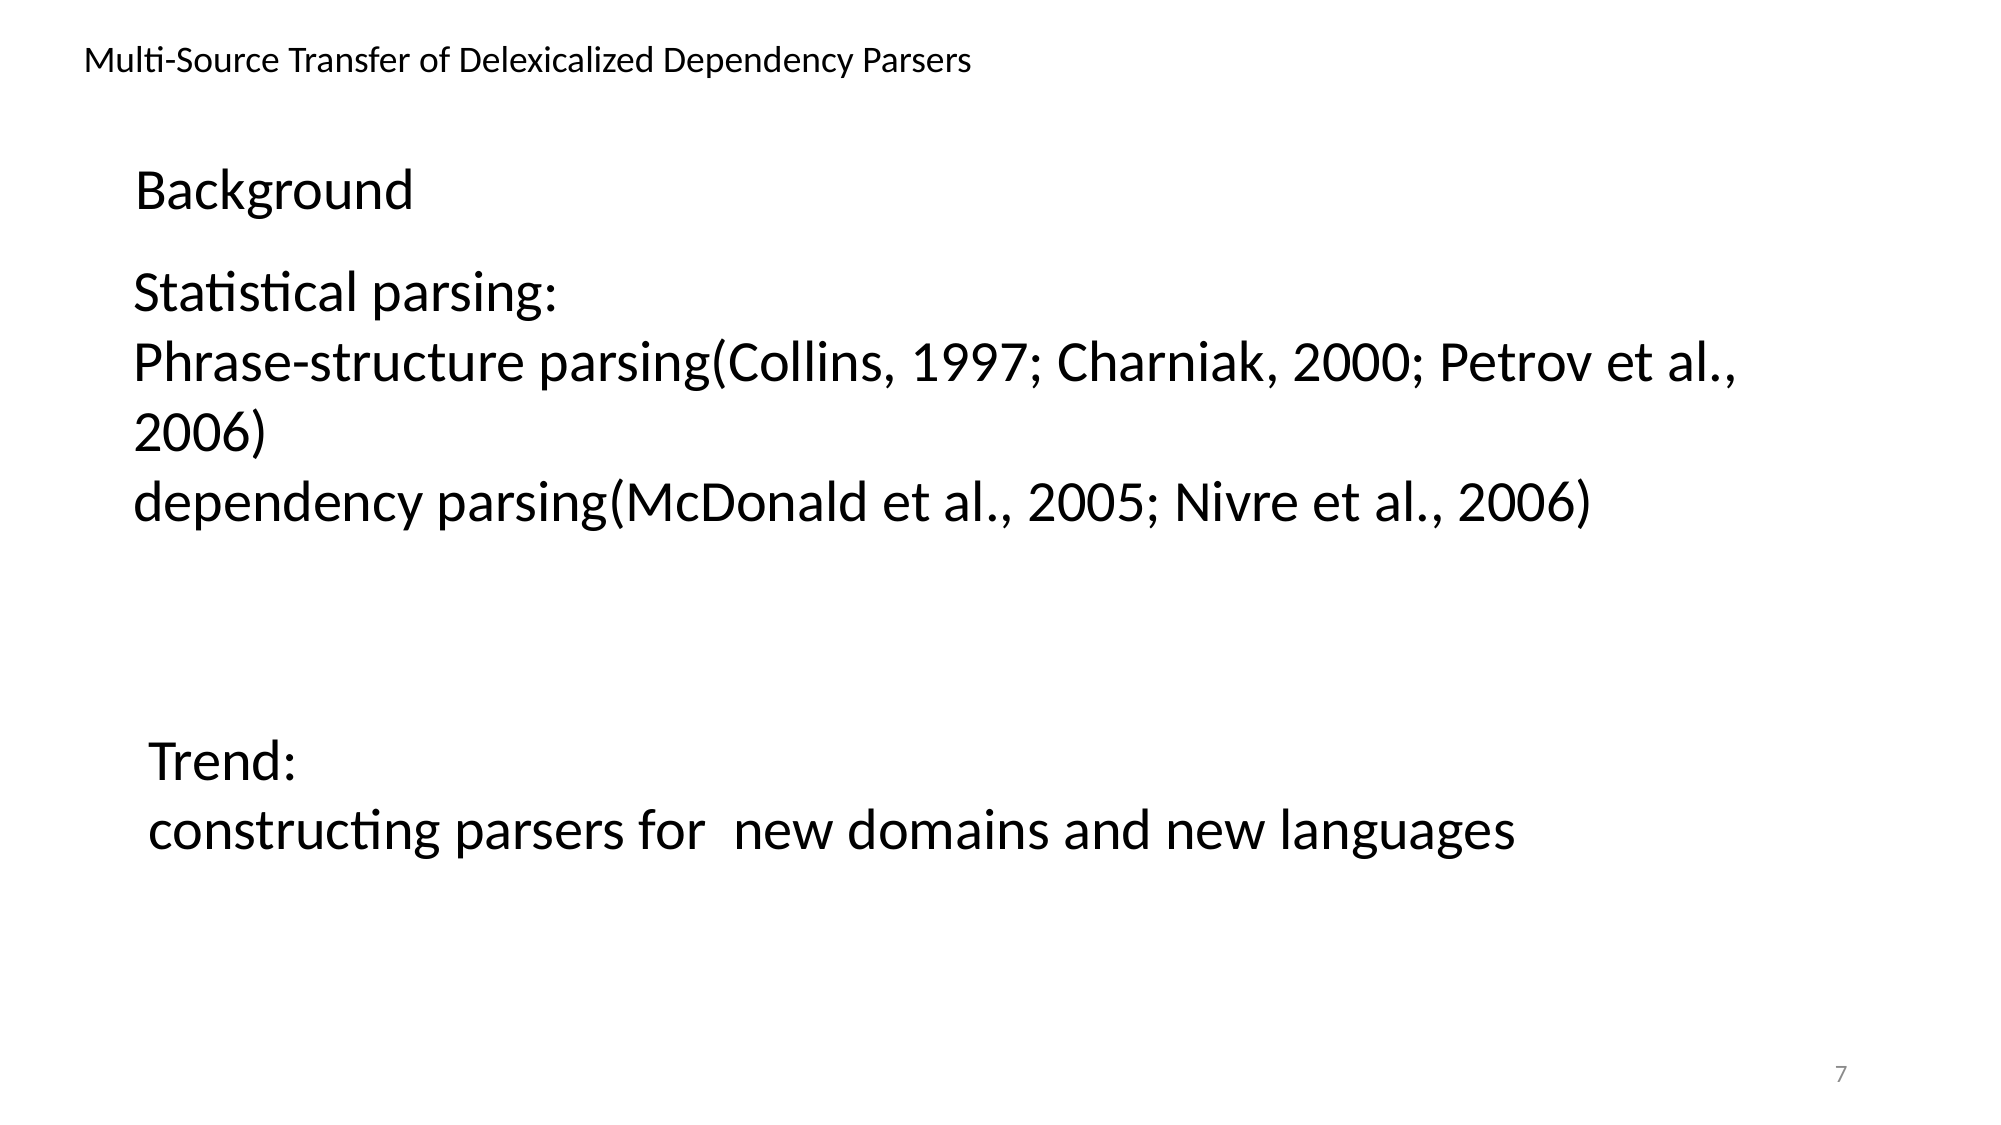

Multi-Source Transfer of Delexicalized Dependency Parsers
Background
Statistical parsing:
Phrase-structure parsing(Collins, 1997; Charniak, 2000; Petrov et al., 2006)
dependency parsing(McDonald et al., 2005; Nivre et al., 2006)
Trend:
constructing parsers for  new domains and new languages
7